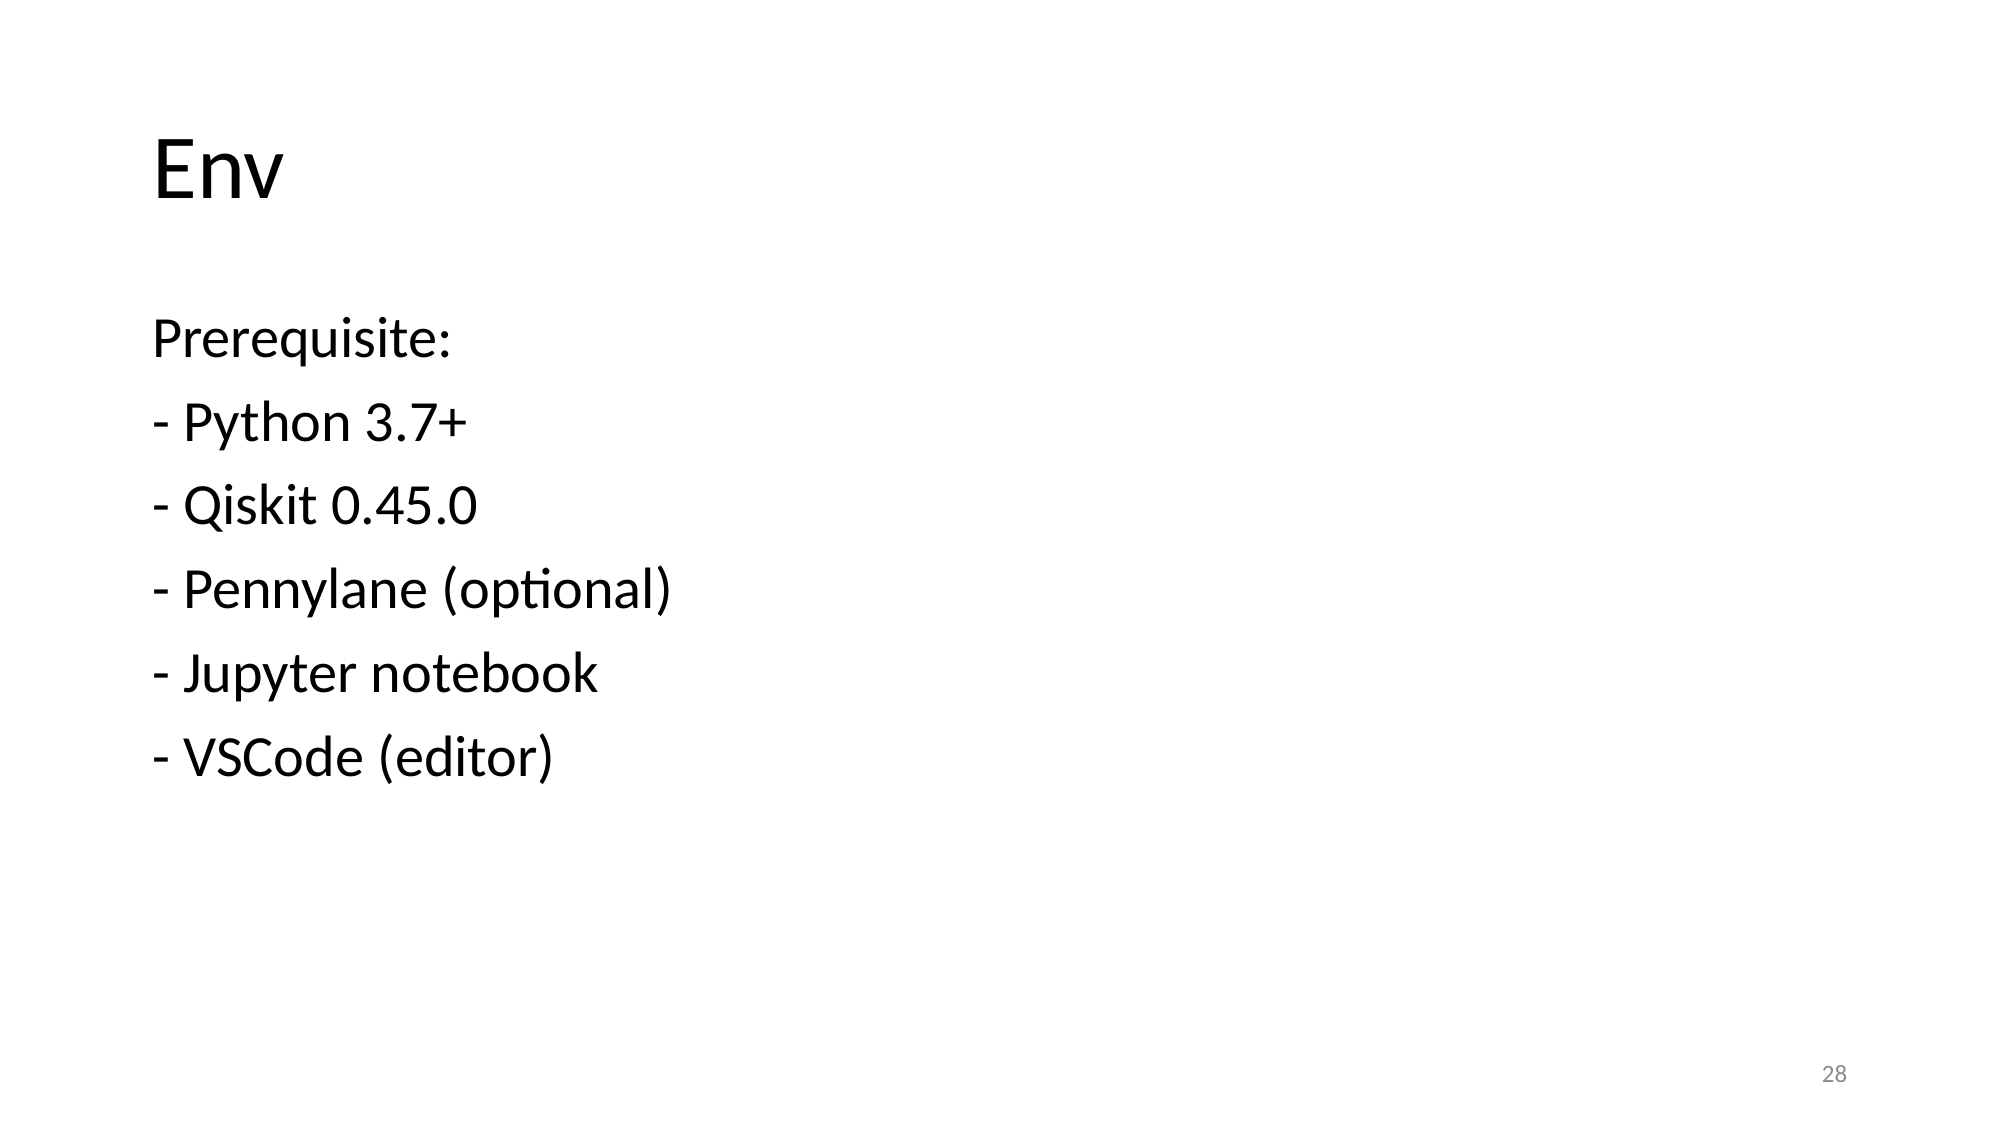

# Env
Prerequisite:
- Python 3.7+
- Qiskit 0.45.0
- Pennylane (optional)
- Jupyter notebook
- VSCode (editor)

28